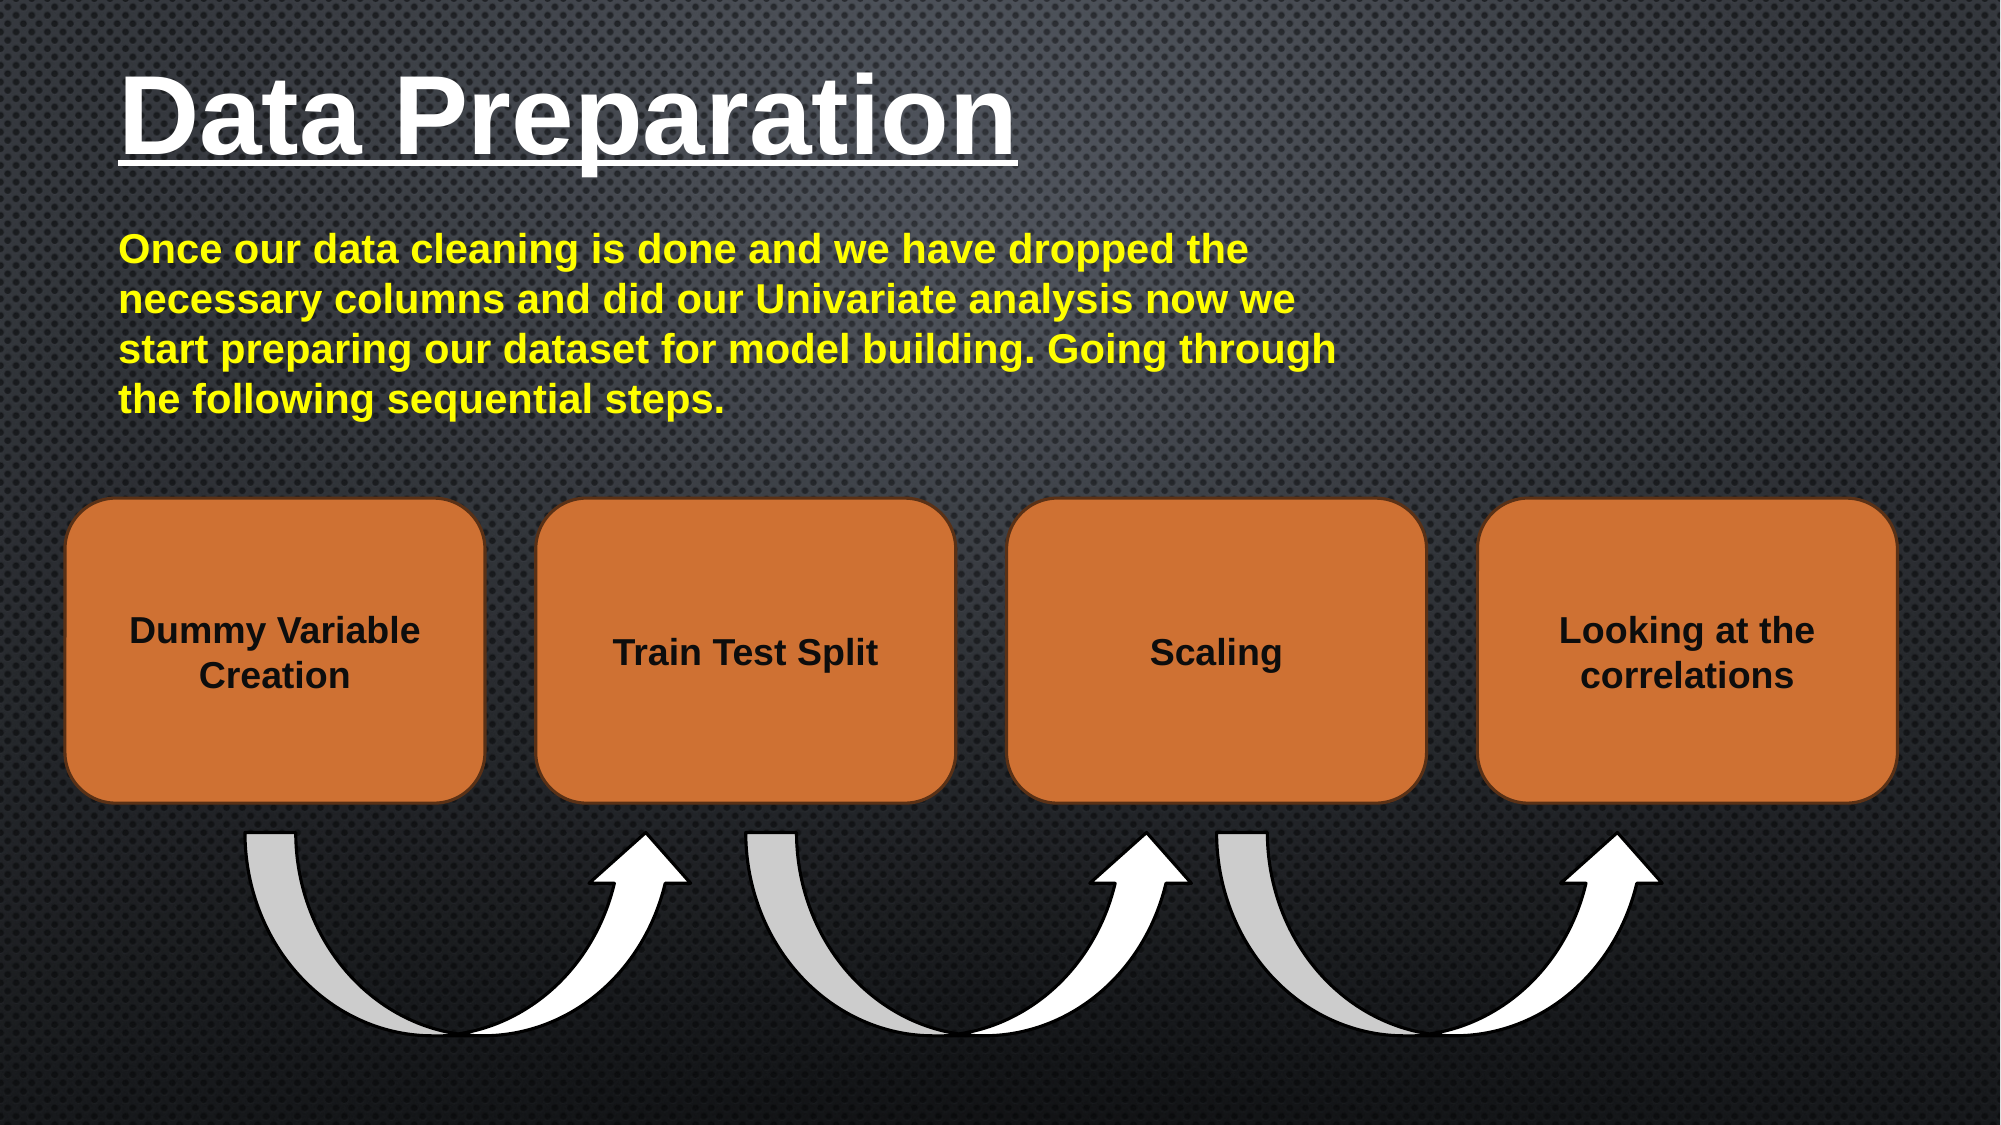

Data Preparation
Once our data cleaning is done and we have dropped the necessary columns and did our Univariate analysis now we start preparing our dataset for model building. Going through the following sequential steps.
Dummy Variable Creation
Train Test Split
Scaling
Looking at the correlations